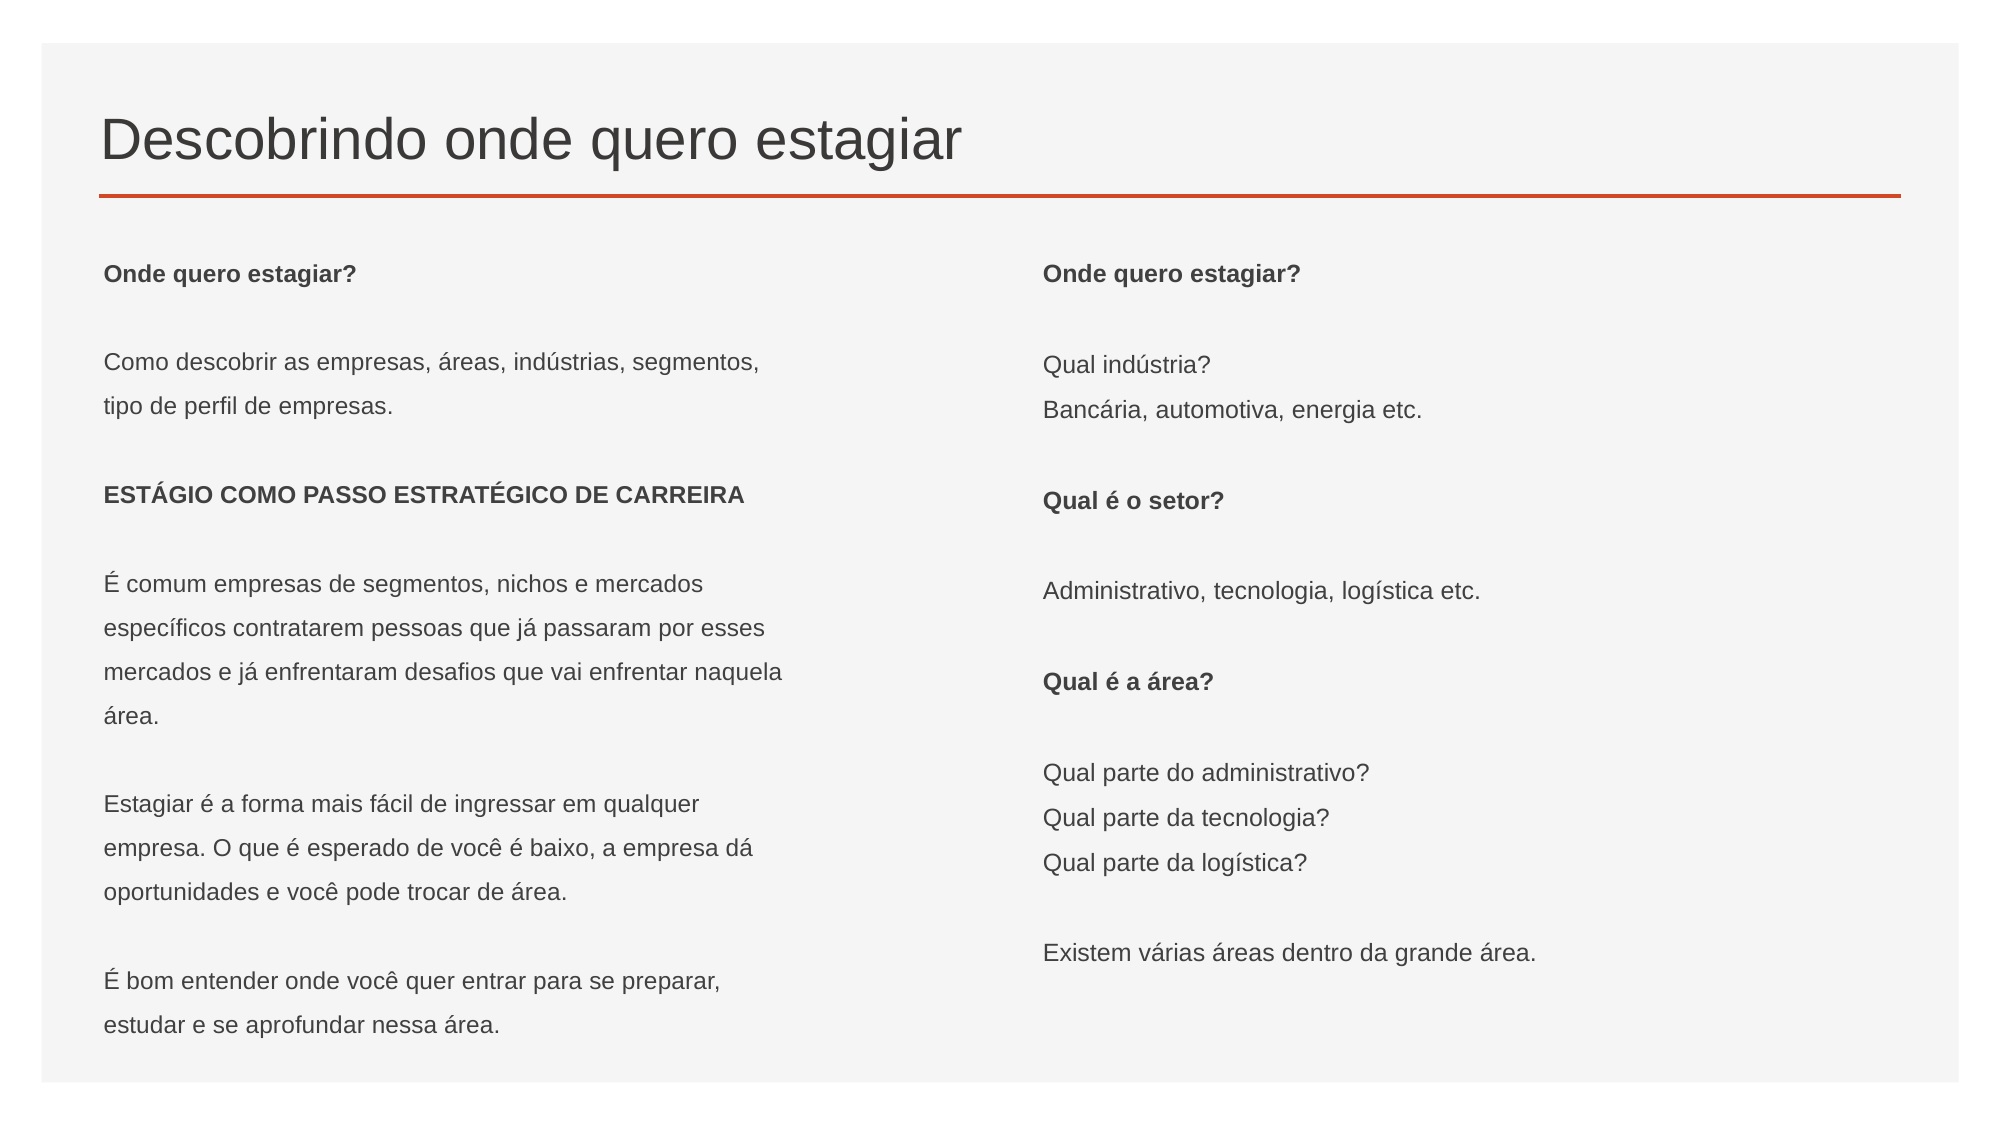

# Descobrindo onde quero estagiar
Onde quero estagiar?
Como descobrir as empresas, áreas, indústrias, segmentos, tipo de perfil de empresas.
ESTÁGIO COMO PASSO ESTRATÉGICO DE CARREIRA
É comum empresas de segmentos, nichos e mercados específicos contratarem pessoas que já passaram por esses mercados e já enfrentaram desafios que vai enfrentar naquela área.
Estagiar é a forma mais fácil de ingressar em qualquer empresa. O que é esperado de você é baixo, a empresa dá oportunidades e você pode trocar de área.
É bom entender onde você quer entrar para se preparar, estudar e se aprofundar nessa área.
Onde quero estagiar?
Qual indústria?
Bancária, automotiva, energia etc.
Qual é o setor?
Administrativo, tecnologia, logística etc.
Qual é a área?
Qual parte do administrativo?
Qual parte da tecnologia?
Qual parte da logística?
Existem várias áreas dentro da grande área.